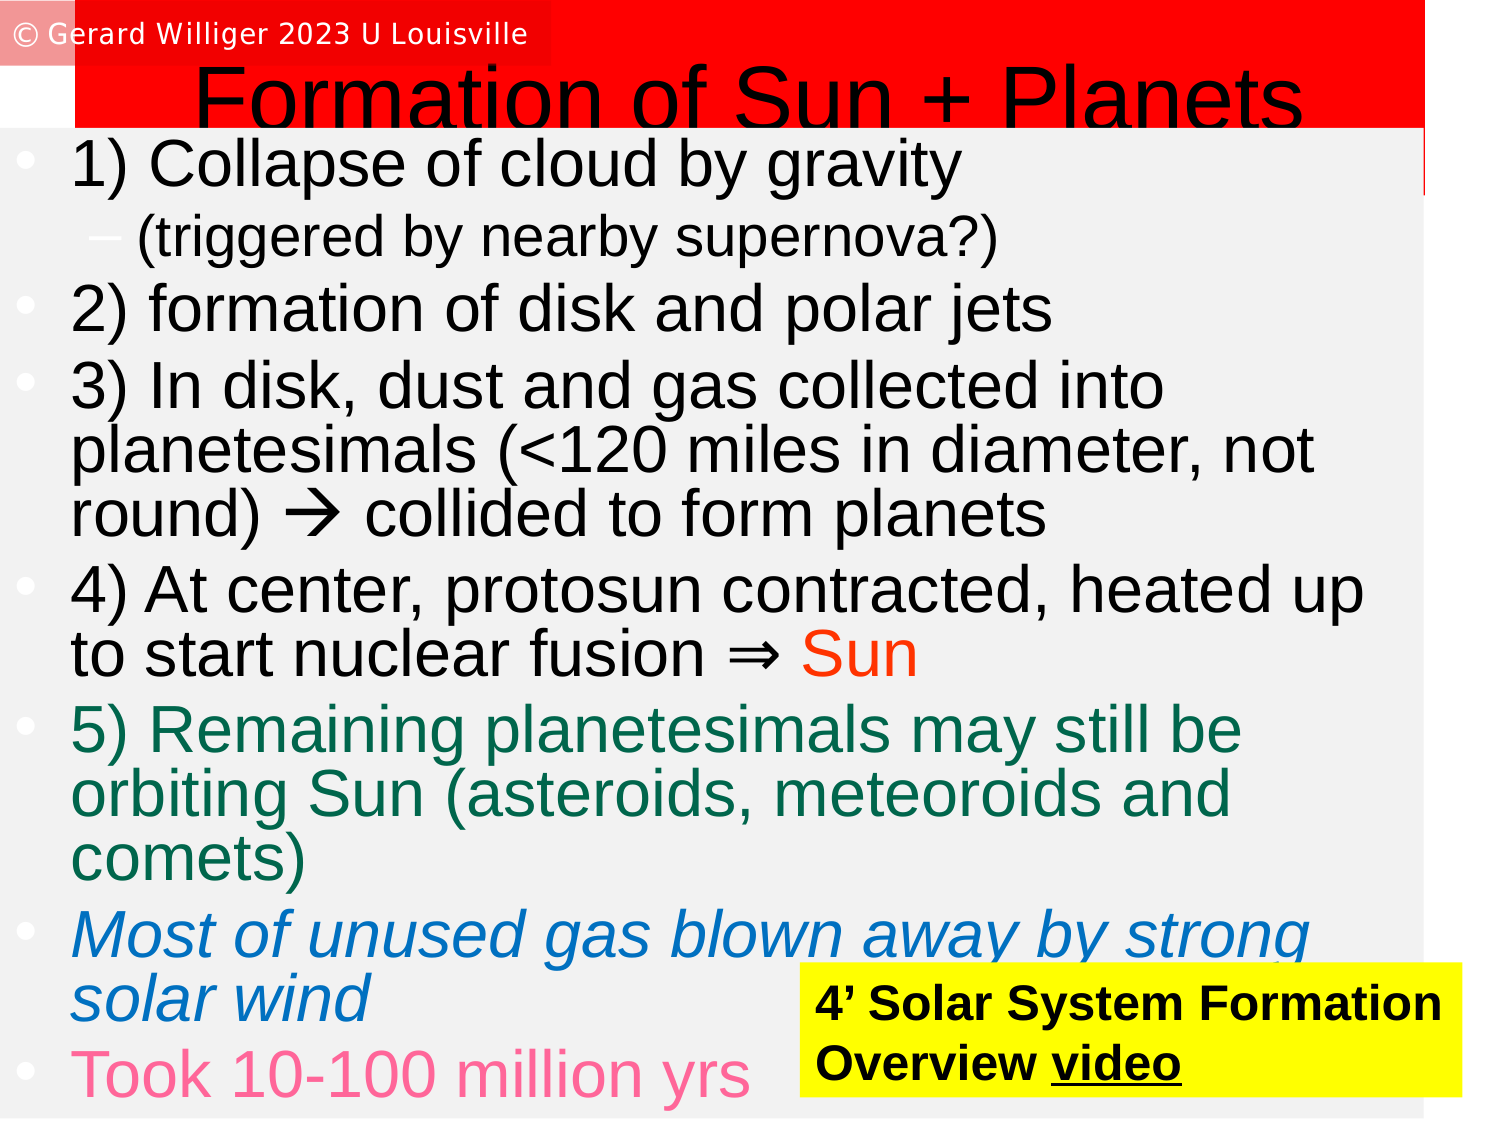

© Gerard Williger 2023 U Louisville
Formation of Sun + Planets
1) Collapse of cloud by gravity
(triggered by nearby supernova?)
2) formation of disk and polar jets
3) In disk, dust and gas collected into planetesimals (<120 miles in diameter, not round) 🡪 collided to form planets
4) At center, protosun contracted, heated up to start nuclear fusion ⇒ Sun
5) Remaining planetesimals may still be orbiting Sun (asteroids, meteoroids and comets)
Most of unused gas blown away by strong solar wind
Took 10-100 million yrs
4’ Solar System Formation Overview video